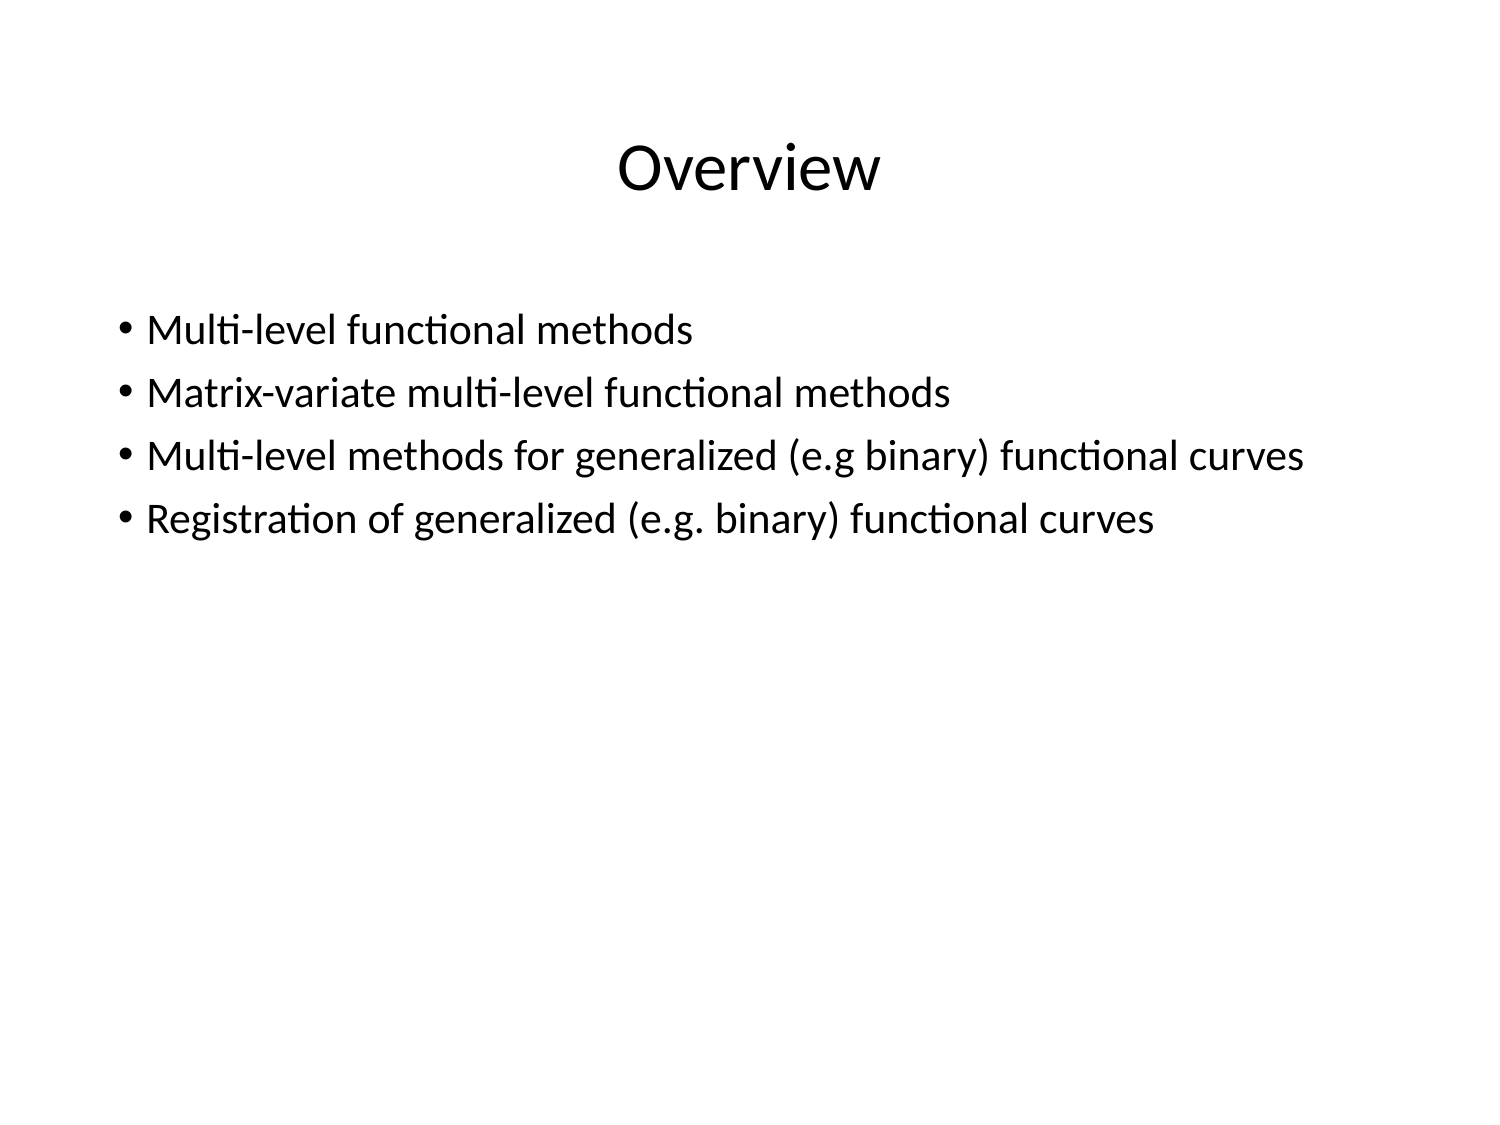

# Overview
Multi-level functional methods
Matrix-variate multi-level functional methods
Multi-level methods for generalized (e.g binary) functional curves
Registration of generalized (e.g. binary) functional curves